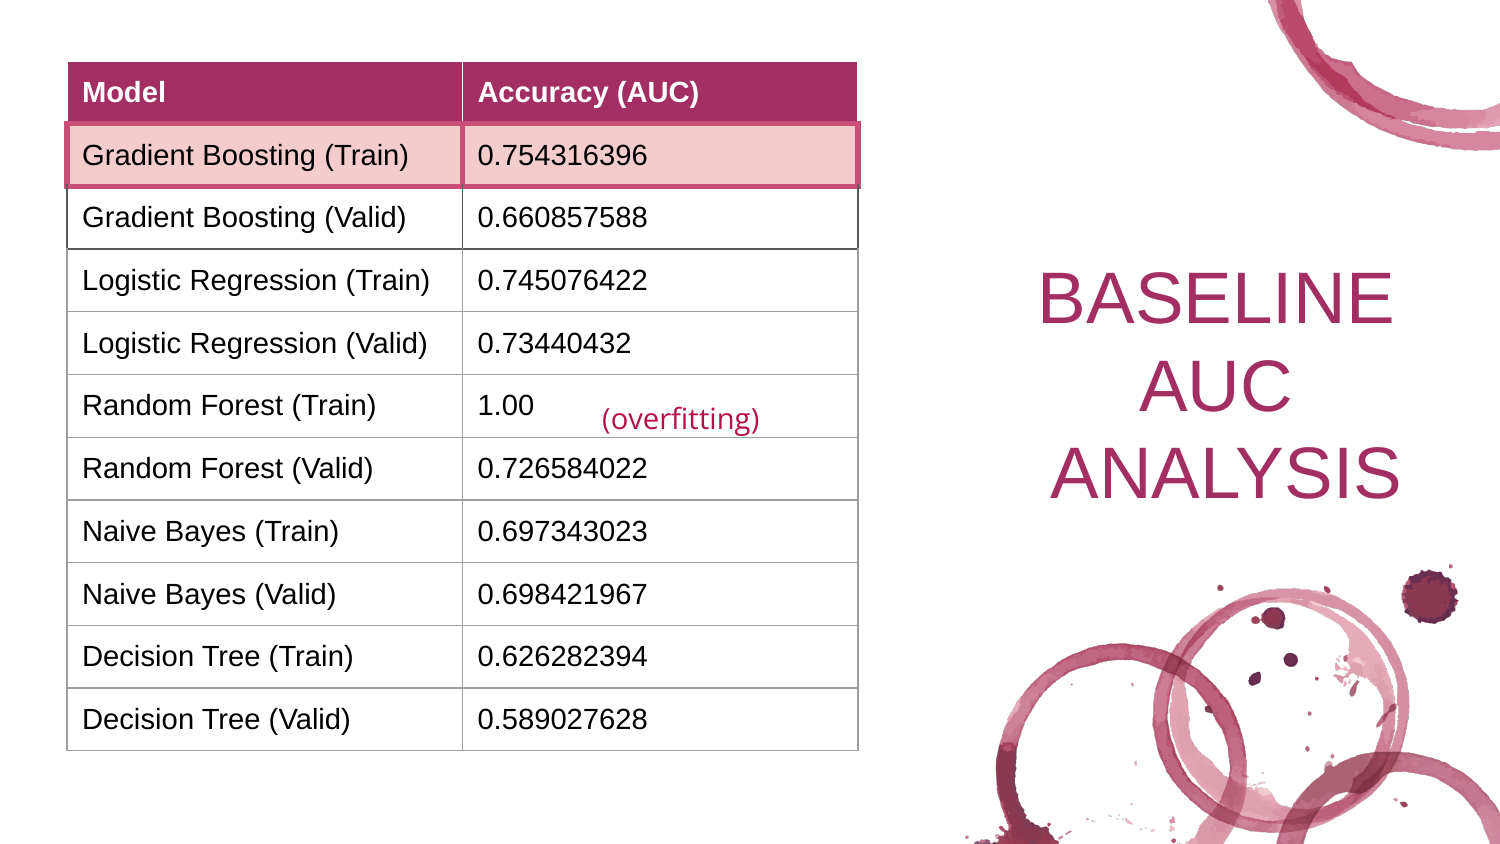

| Model | Accuracy (AUC) |
| --- | --- |
| Gradient Boosting (Train) | 0.754316396 |
| Gradient Boosting (Valid) | 0.660857588 |
| Logistic Regression (Train) | 0.745076422 |
| Logistic Regression (Valid) | 0.73440432 |
| Random Forest (Train) | 1.00 |
| Random Forest (Valid) | 0.726584022 |
| Naive Bayes (Train) | 0.697343023 |
| Naive Bayes (Valid) | 0.698421967 |
| Decision Tree (Train) | 0.626282394 |
| Decision Tree (Valid) | 0.589027628 |
Model
Accuracy

# BASELINE
AUC
ANALYSIS
(overfitting)